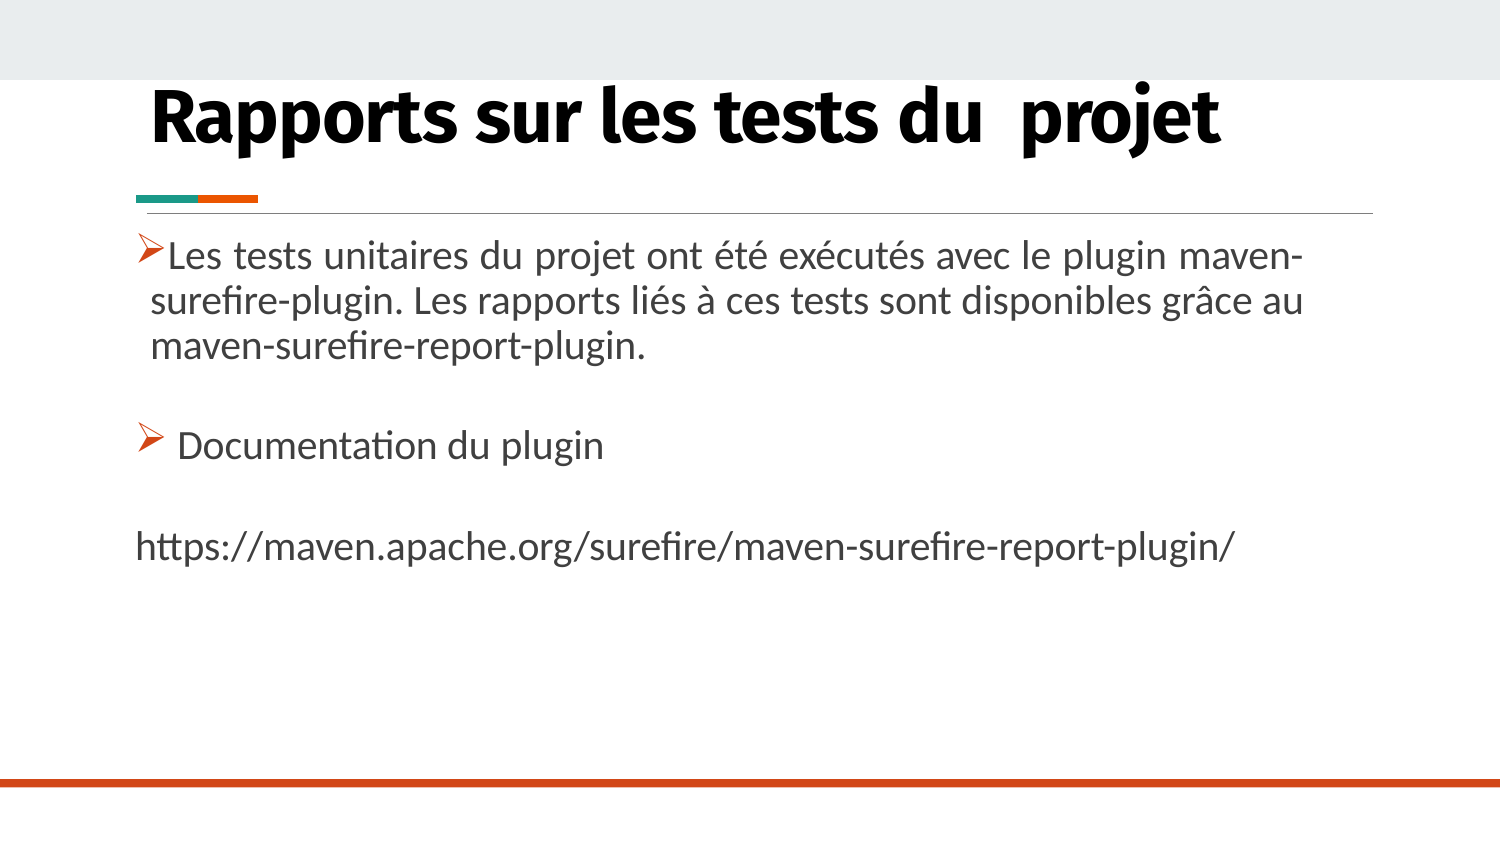

# Rapports sur les tests du  projet

Les tests unitaires du projet ont été exécutés avec le plugin maven-  surefire-plugin. Les rapports liés à ces tests sont disponibles grâce au  maven-surefire-report-plugin.

Documentation du plugin

https://maven.apache.org/surefire/maven-surefire-report-plugin/

482